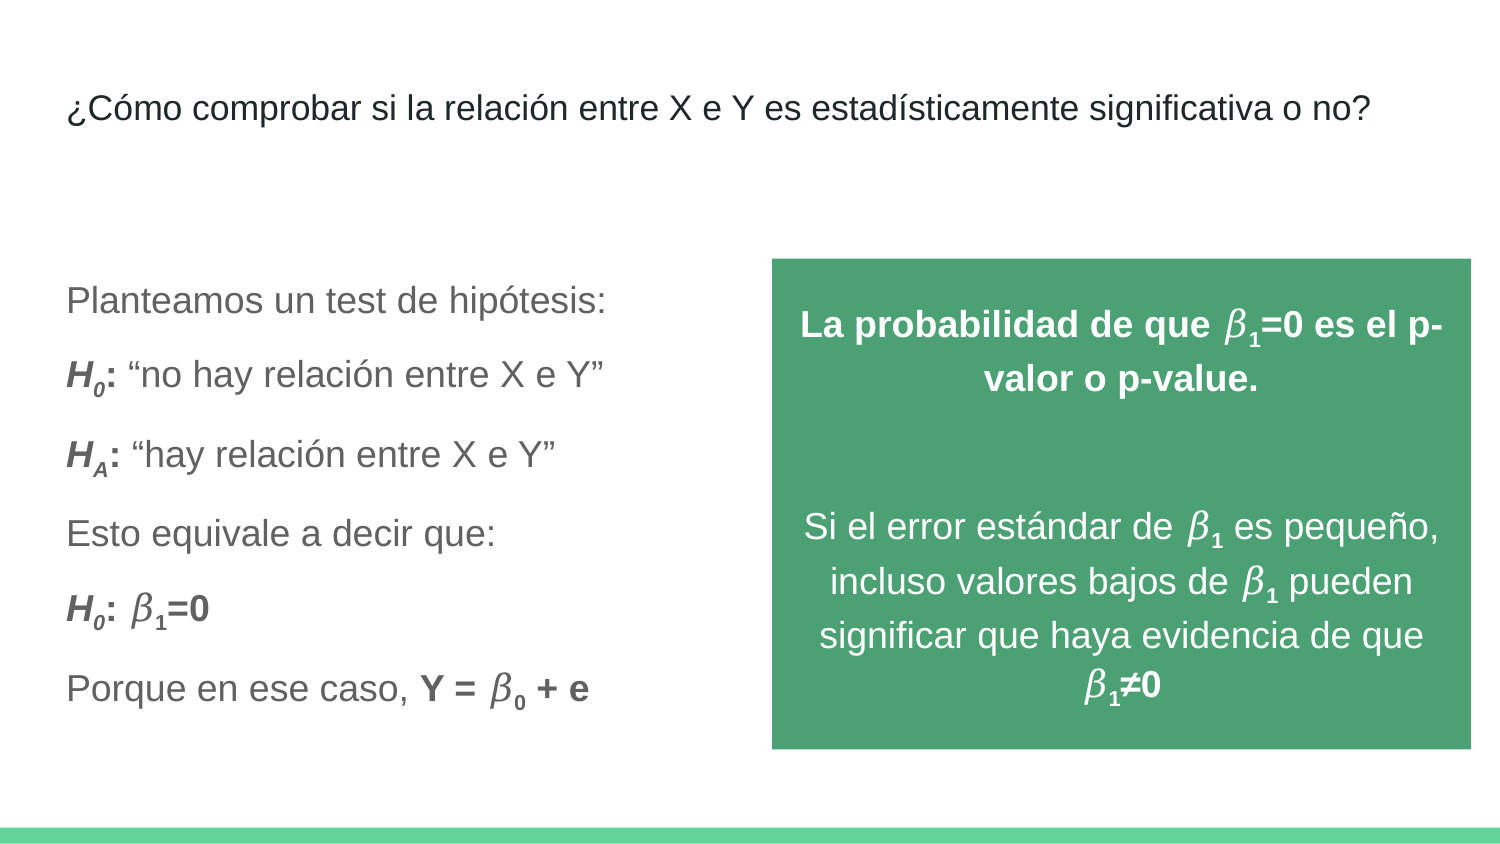

# ¿Cómo comprobar si la relación entre X e Y es estadísticamente significativa o no?
Planteamos un test de hipótesis:
H0: “no hay relación entre X e Y”
HA: “hay relación entre X e Y”
Esto equivale a decir que:
H0: 𝛽1=0
Porque en ese caso, Y = 𝛽0 + e
La probabilidad de que 𝛽1=0 es el p-valor o p-value.

Si el error estándar de 𝛽1 es pequeño, incluso valores bajos de 𝛽1 pueden significar que haya evidencia de que 𝛽1≠0